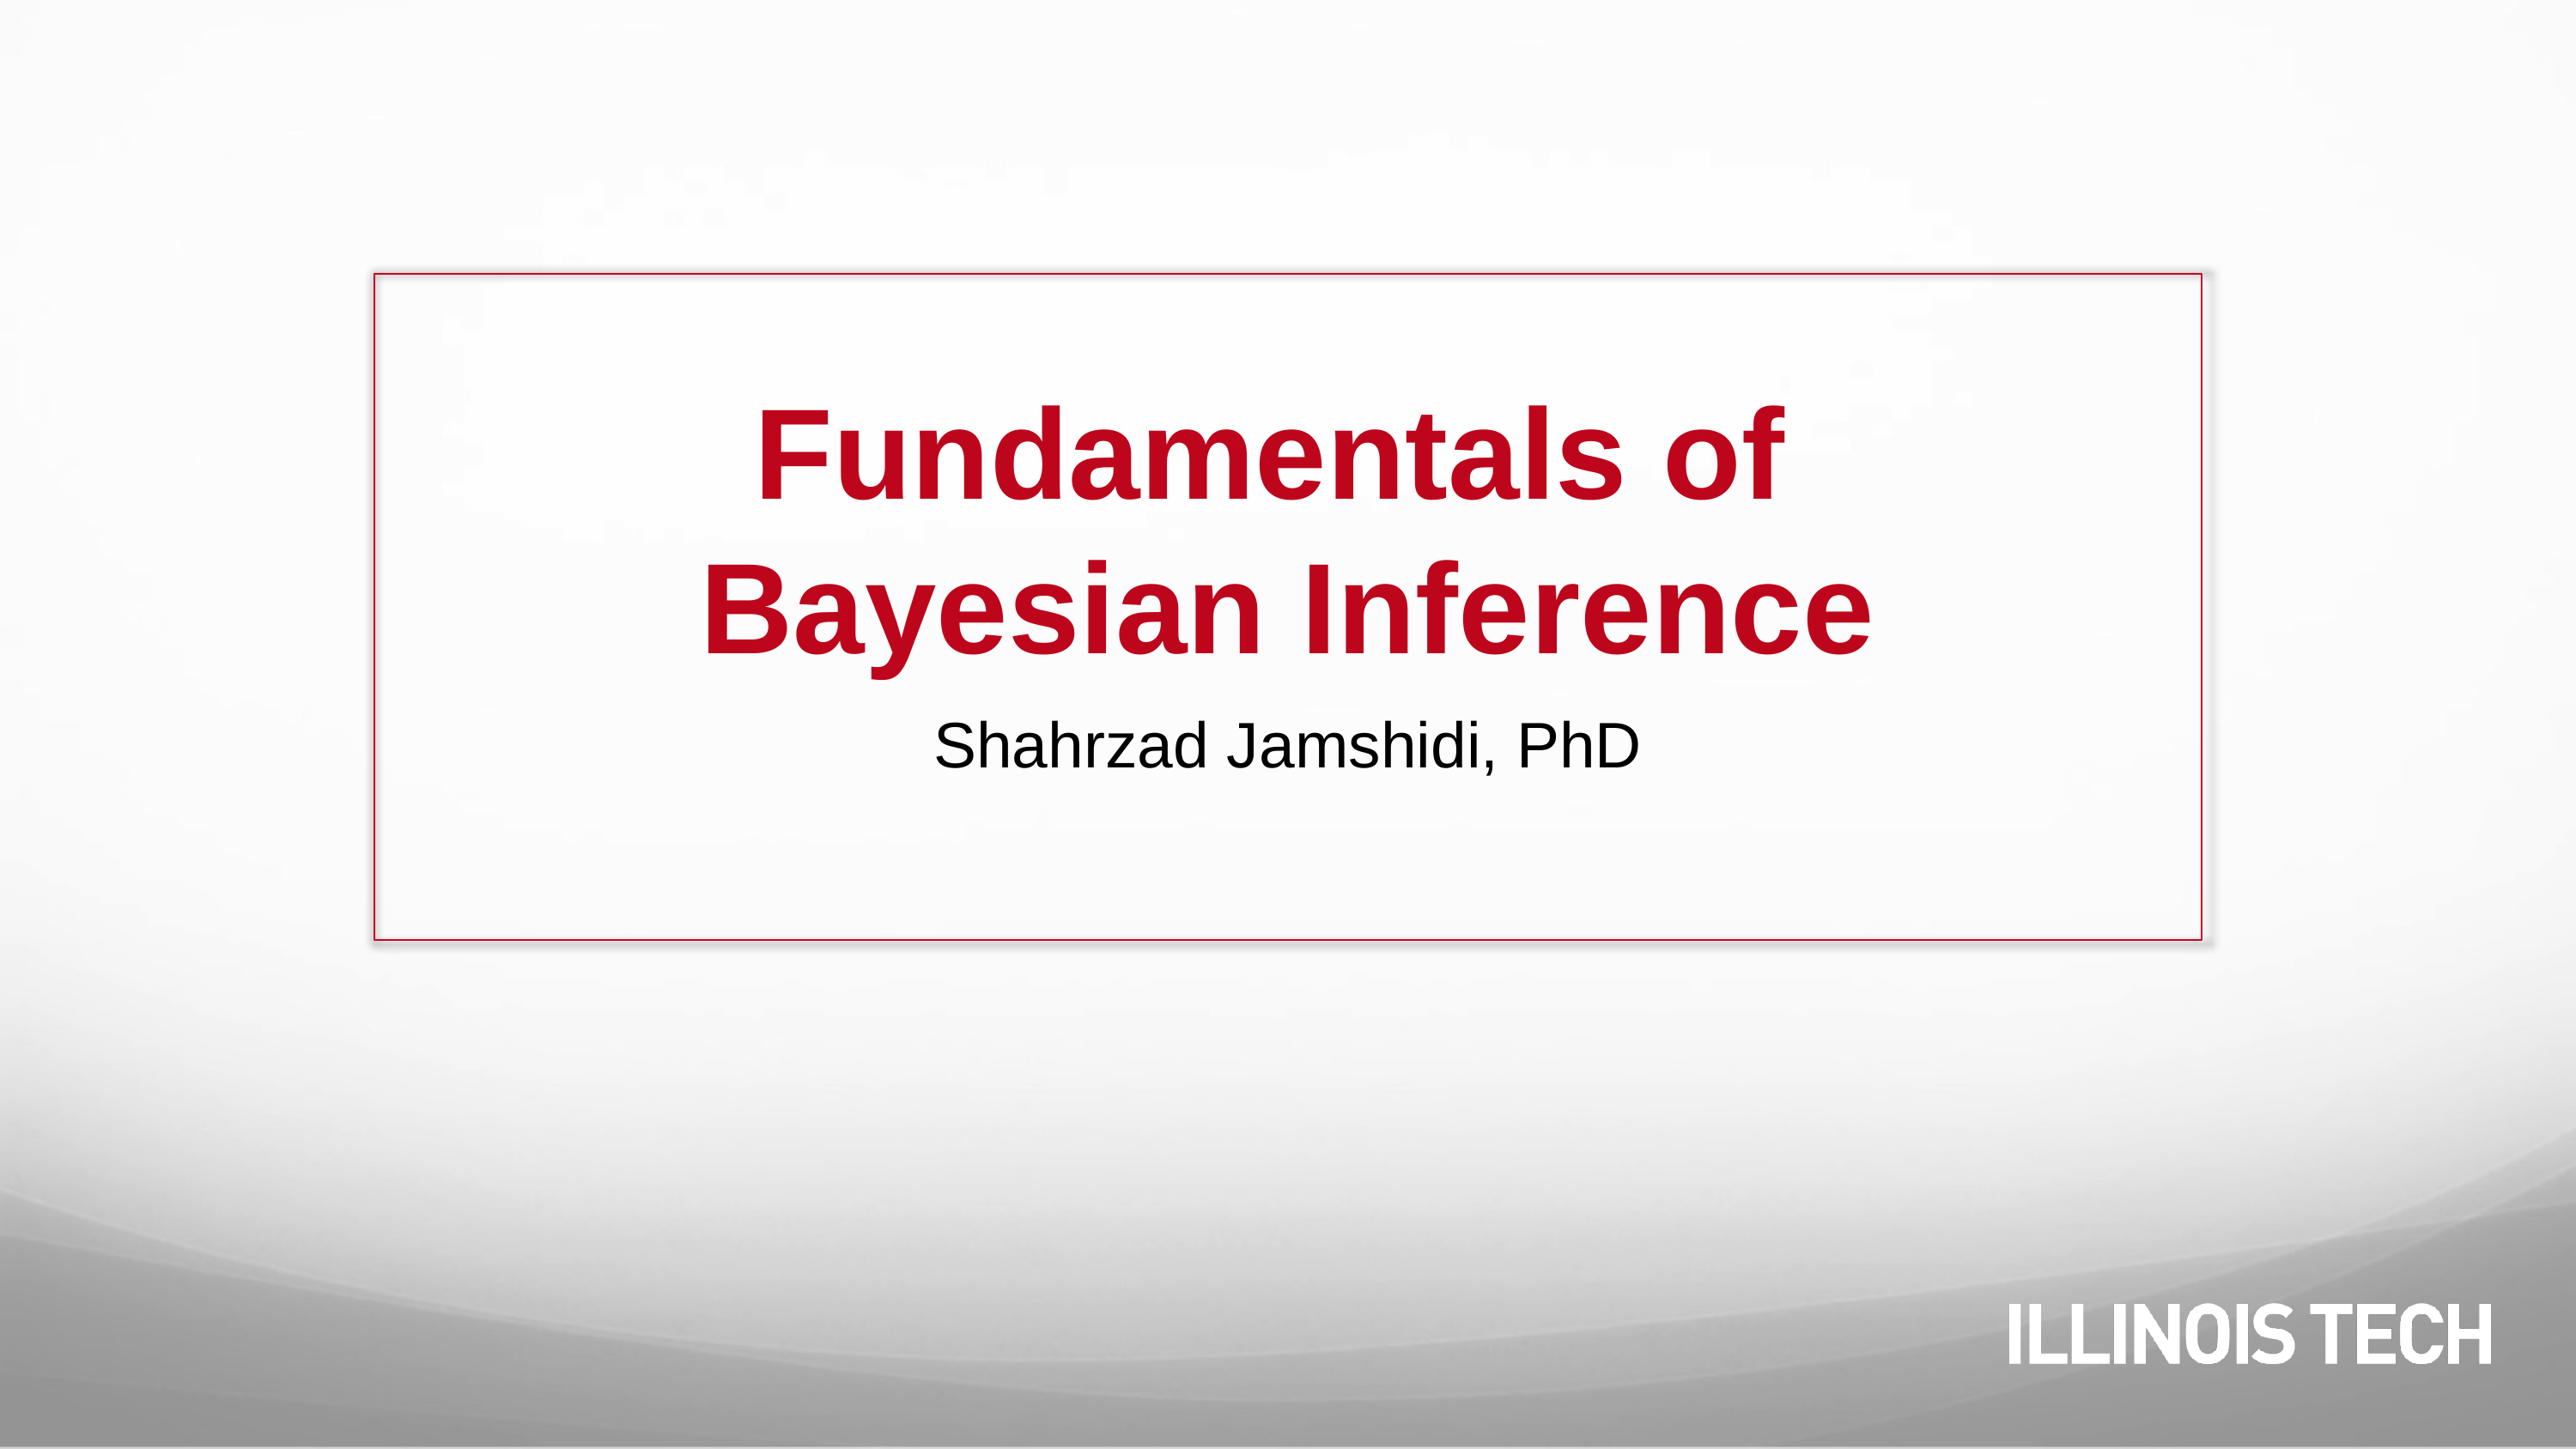

# Fundamentals of Bayesian Inference
Shahrzad Jamshidi, PhD